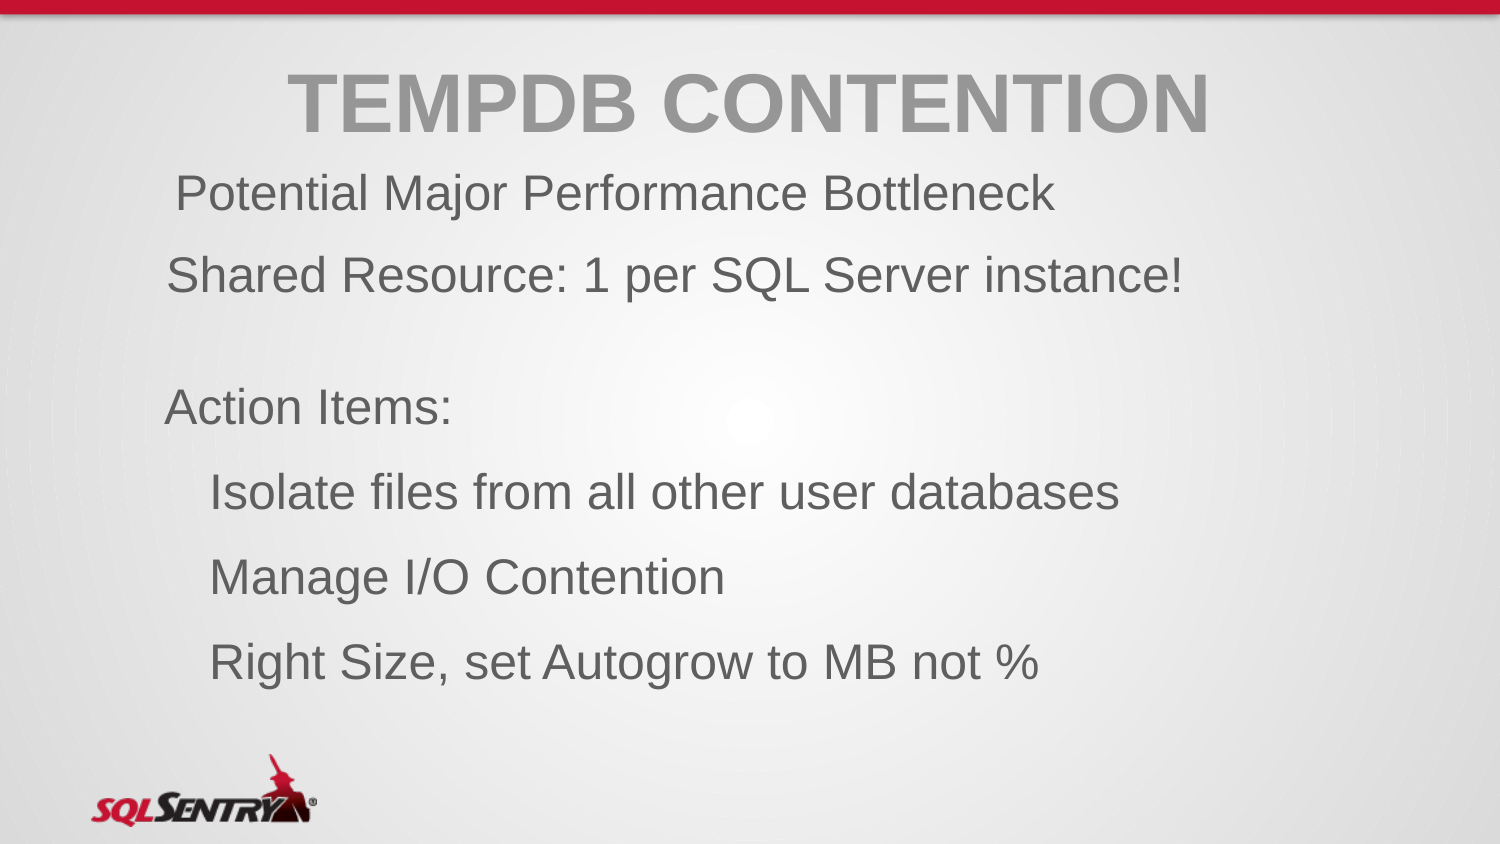

# Tempdb Contention
Potential Major Performance Bottleneck
Shared Resource: 1 per SQL Server instance!
Action Items:
Isolate files from all other user databases
Manage I/O Contention
Right Size, set Autogrow to MB not %